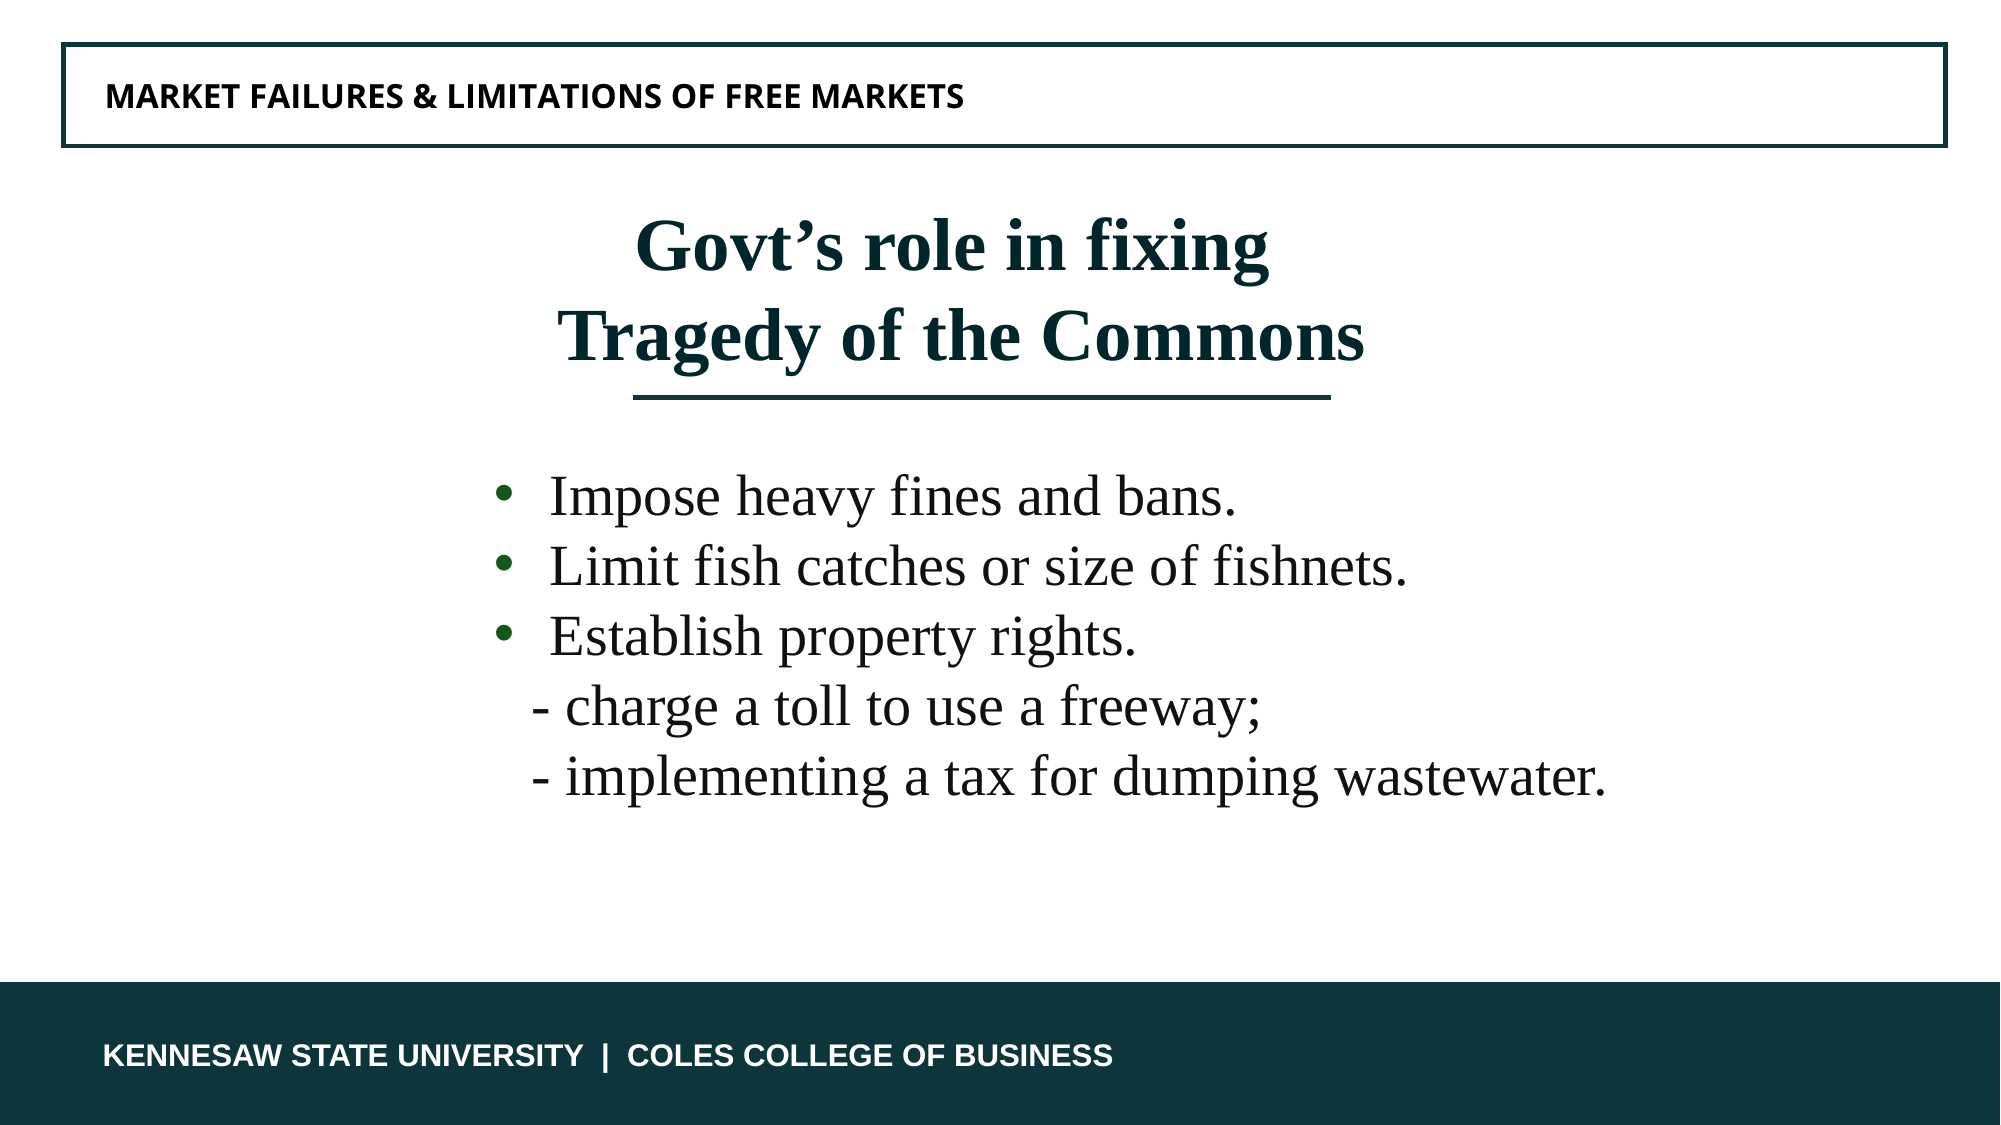

MARKET FAILURES & LIMITATIONS OF FREE MARKETS
Govt’s role in fixing
Tragedy of the Commons
Impose heavy fines and bans.
Limit fish catches or size of fishnets.
Establish property rights.
- charge a toll to use a freeway;
- implementing a tax for dumping wastewater.
          KENNESAW STATE UNIVERSITY  |  COLES COLLEGE OF BUSINESS